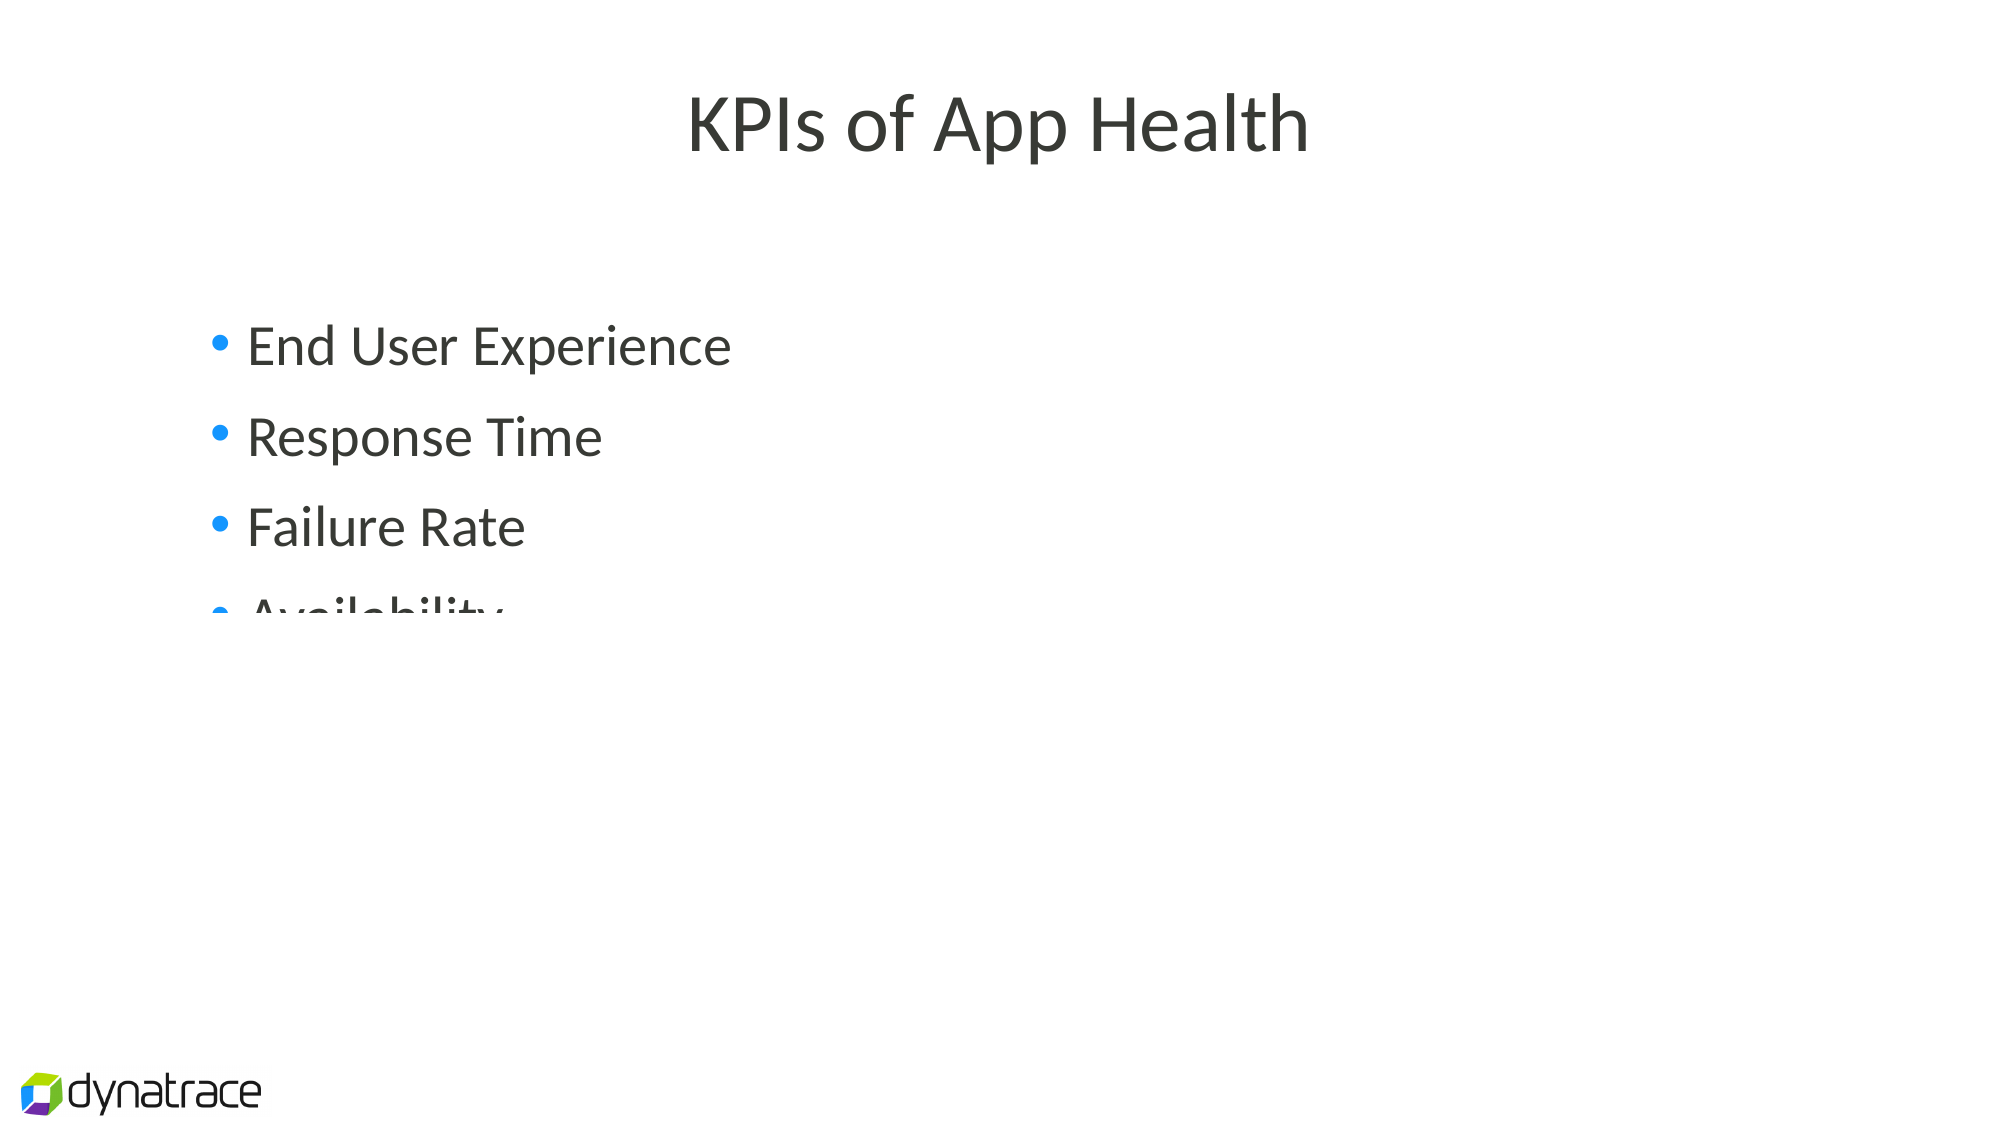

# KPIs of App Health
End User Experience
Response Time
Failure Rate
Availability